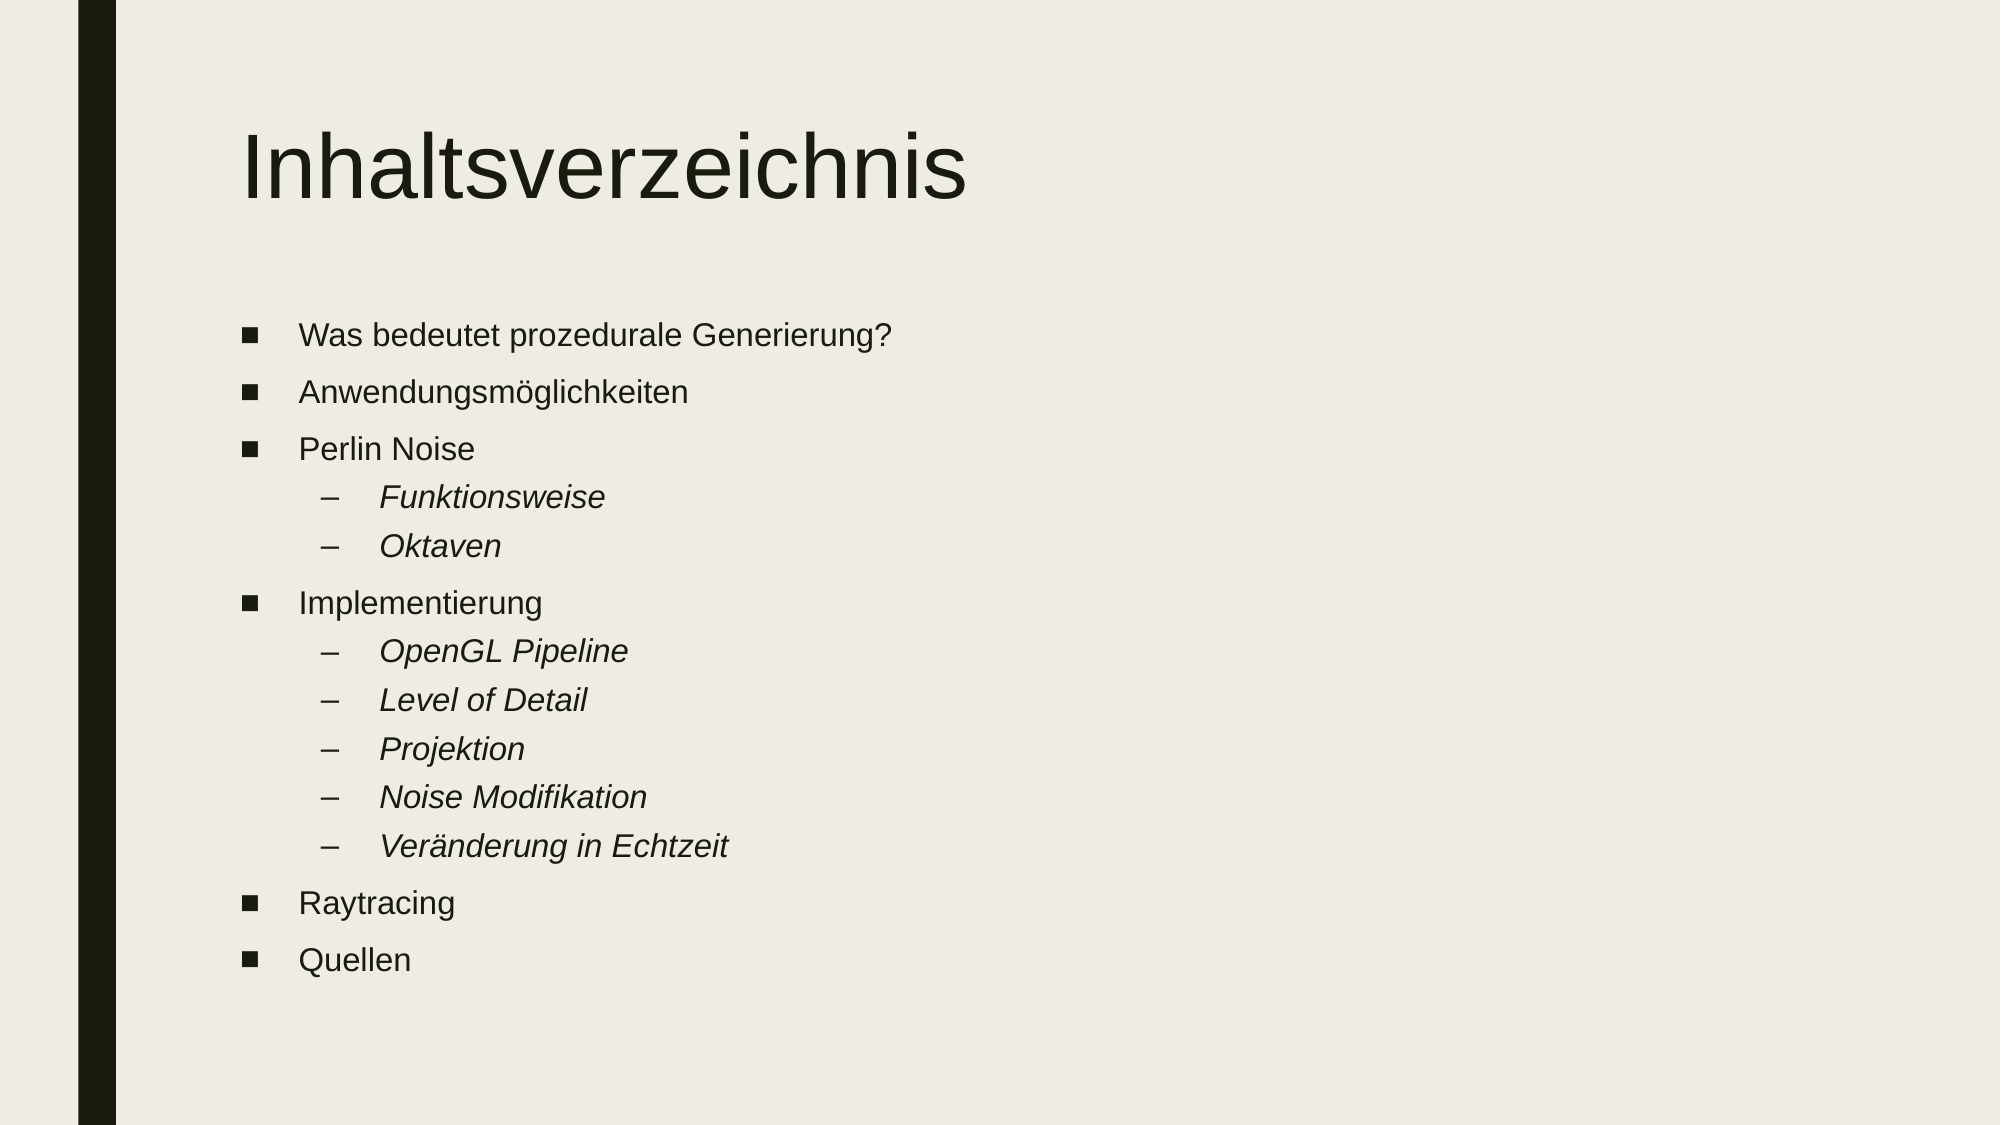

# Inhaltsverzeichnis
Was bedeutet prozedurale Generierung?
Anwendungsmöglichkeiten
Perlin Noise
Funktionsweise
Oktaven
Implementierung
OpenGL Pipeline
Level of Detail
Projektion
Noise Modifikation
Veränderung in Echtzeit
Raytracing
Quellen